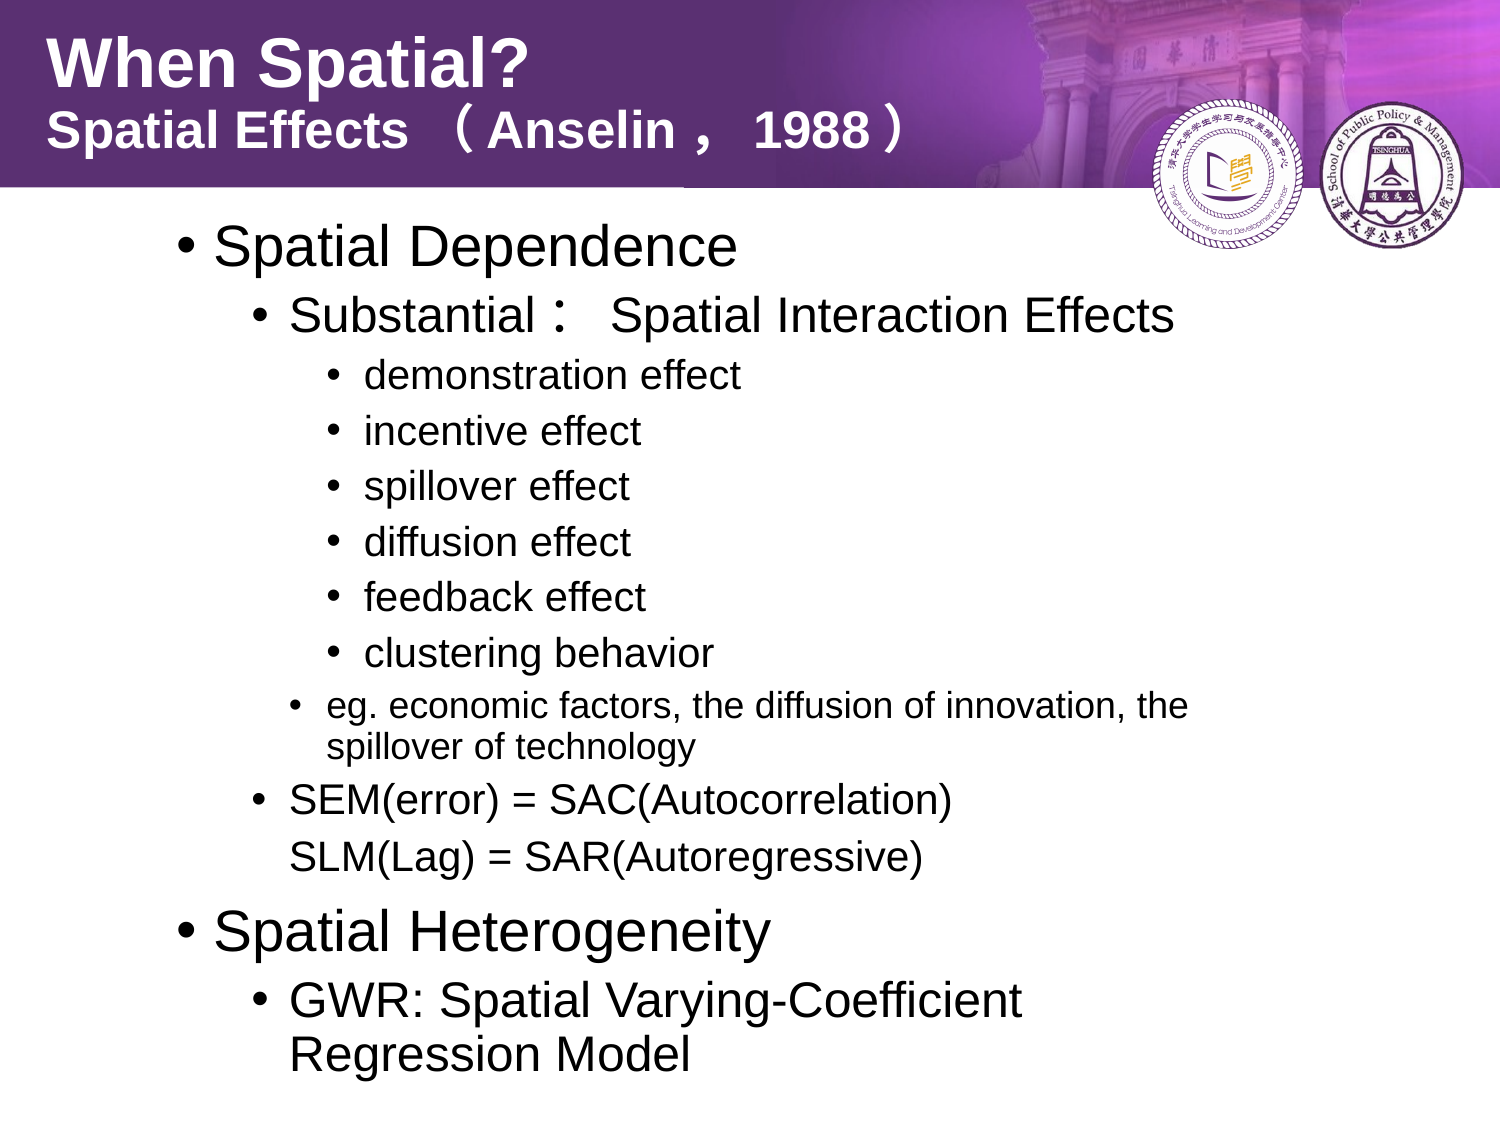

# When Spatial? Spatial Effects（Anselin，1988）
Spatial Dependence
Substantial：Spatial Interaction Effects
demonstration effect
incentive effect
spillover effect
diffusion effect
feedback effect
clustering behavior
eg. economic factors, the diffusion of innovation, the spillover of technology
SEM(error) = SAC(Autocorrelation)
SLM(Lag) = SAR(Autoregressive)
Spatial Heterogeneity
GWR: Spatial Varying-Coefficient Regression Model